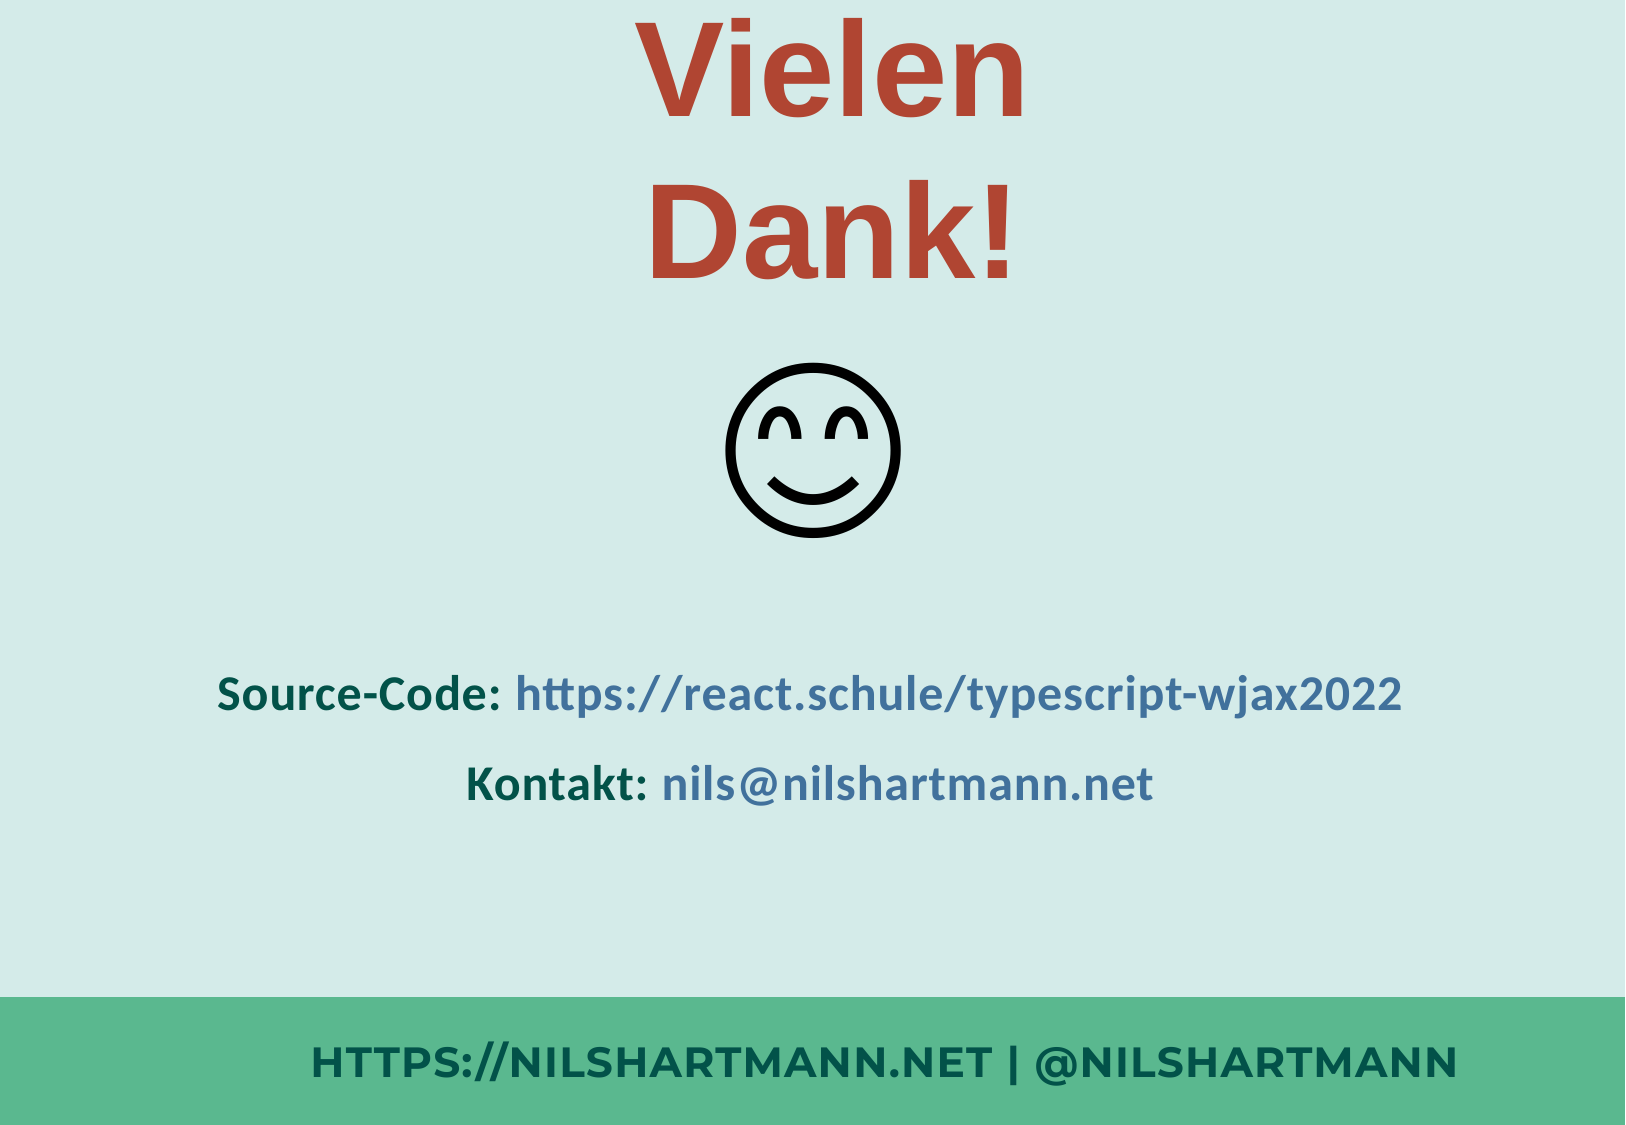

Vielen Dank!
😊
Source-Code: https://react.schule/typescript-wjax2022
Kontakt: nils@nilshartmann.net

# HTTPS://NILSHARTMANN.NET | @nilshartmann